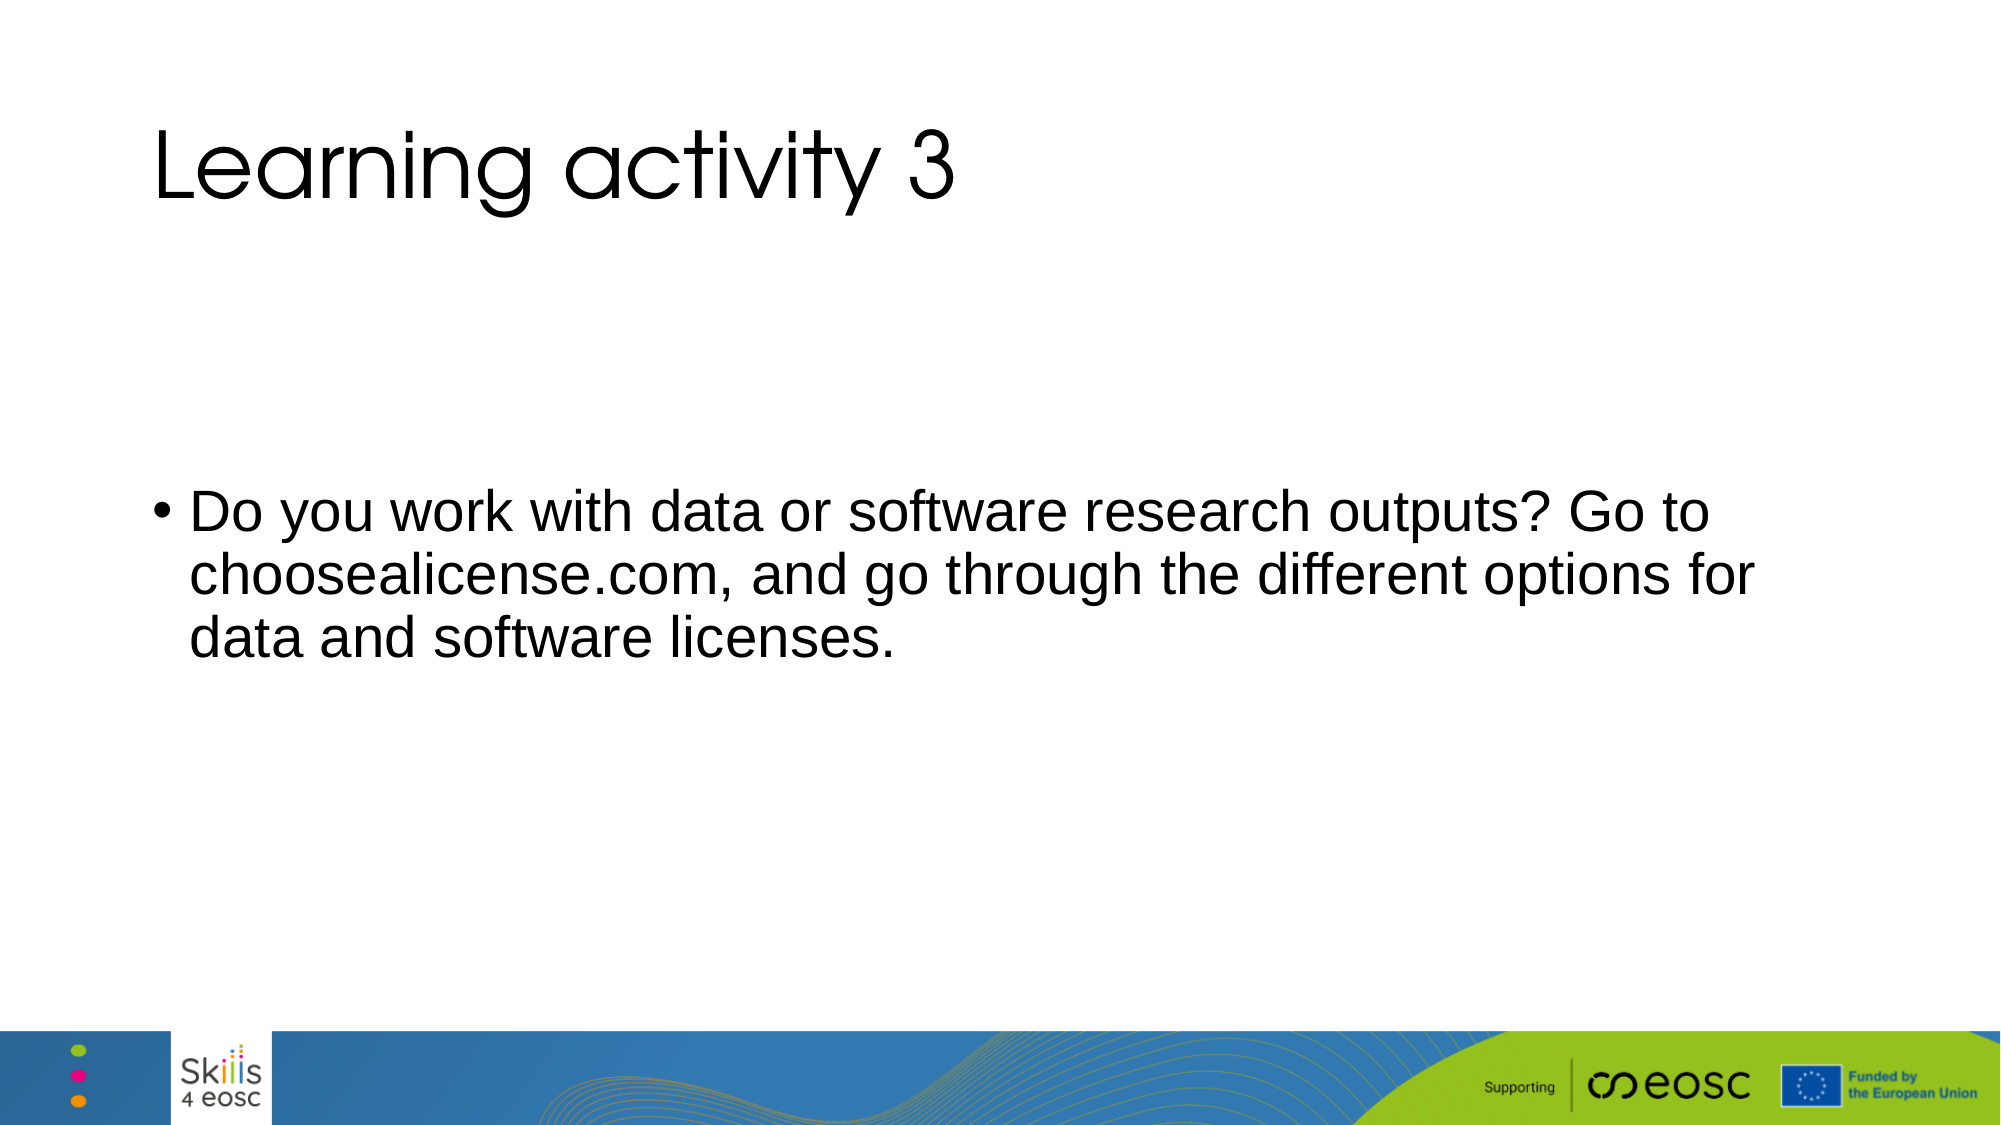

# Learning activity 3

Do you work with data or software research outputs? Go to choosealicense.com, and go through the different options for data and software licenses.